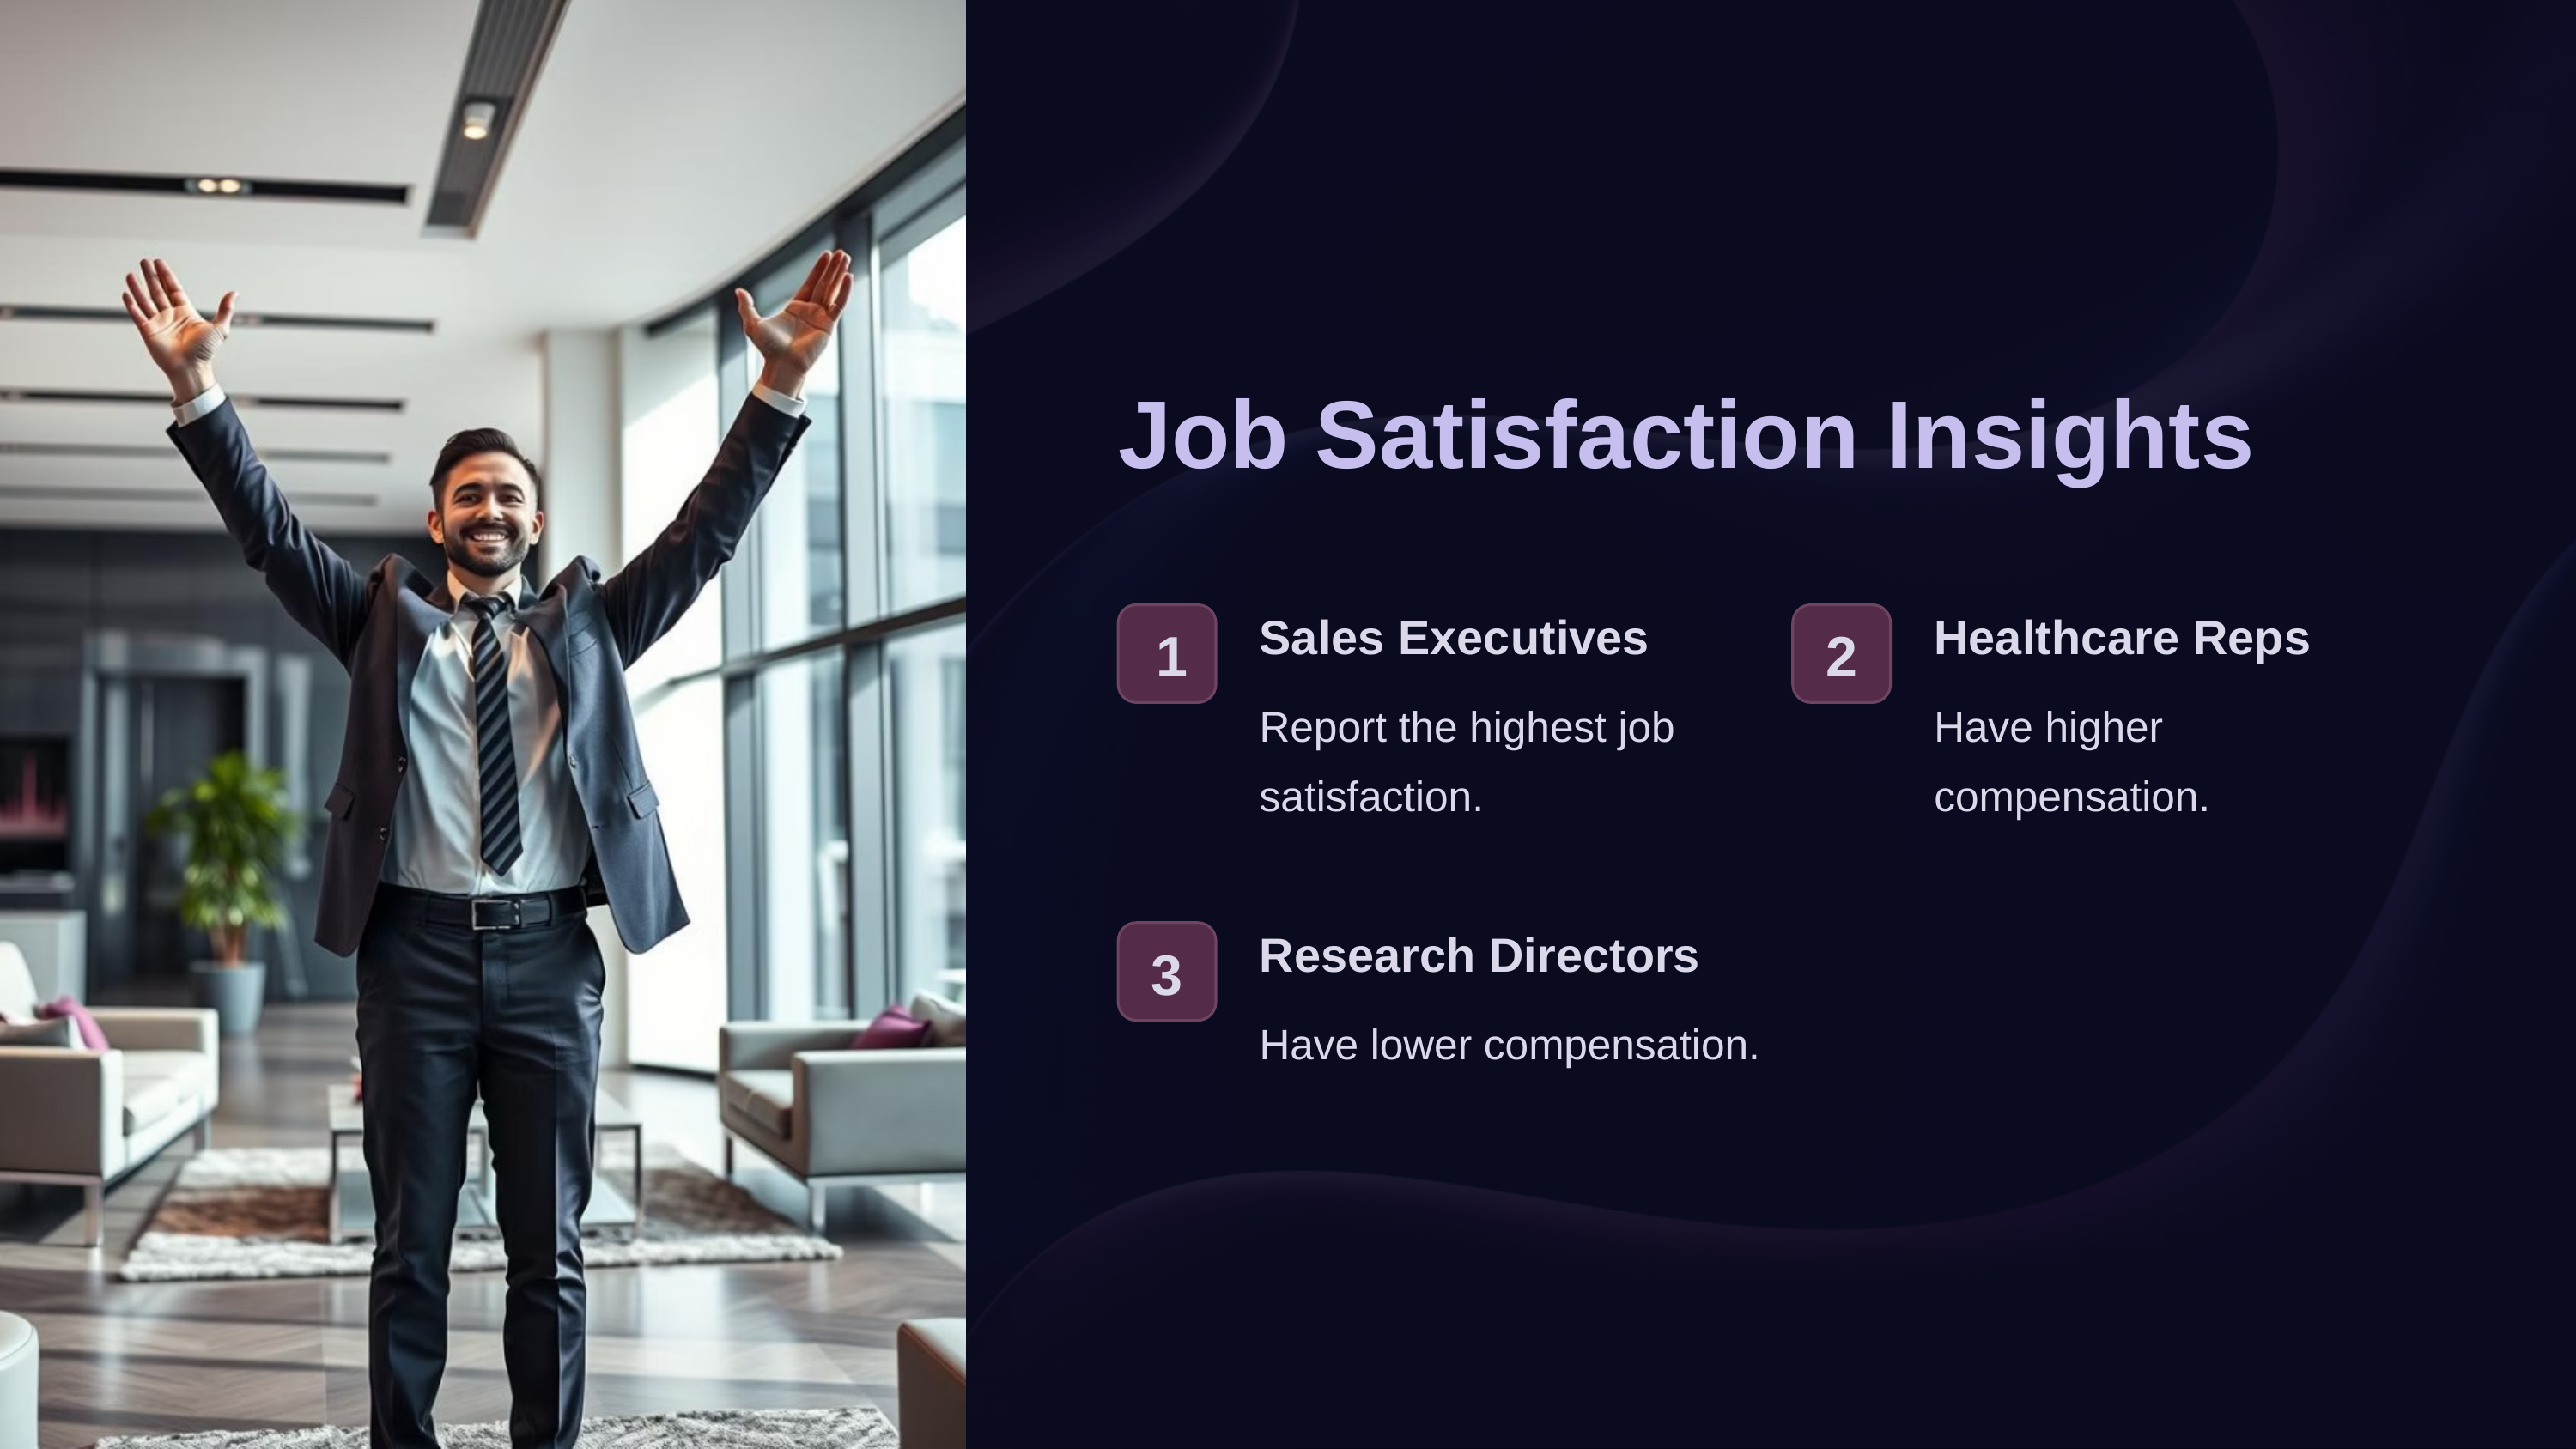

Job Satisfaction Insights

Sales Executives

Healthcare Reps

1

2

Report the highest job satisfaction.

Have higher compensation.

Research Directors

3

Have lower compensation.